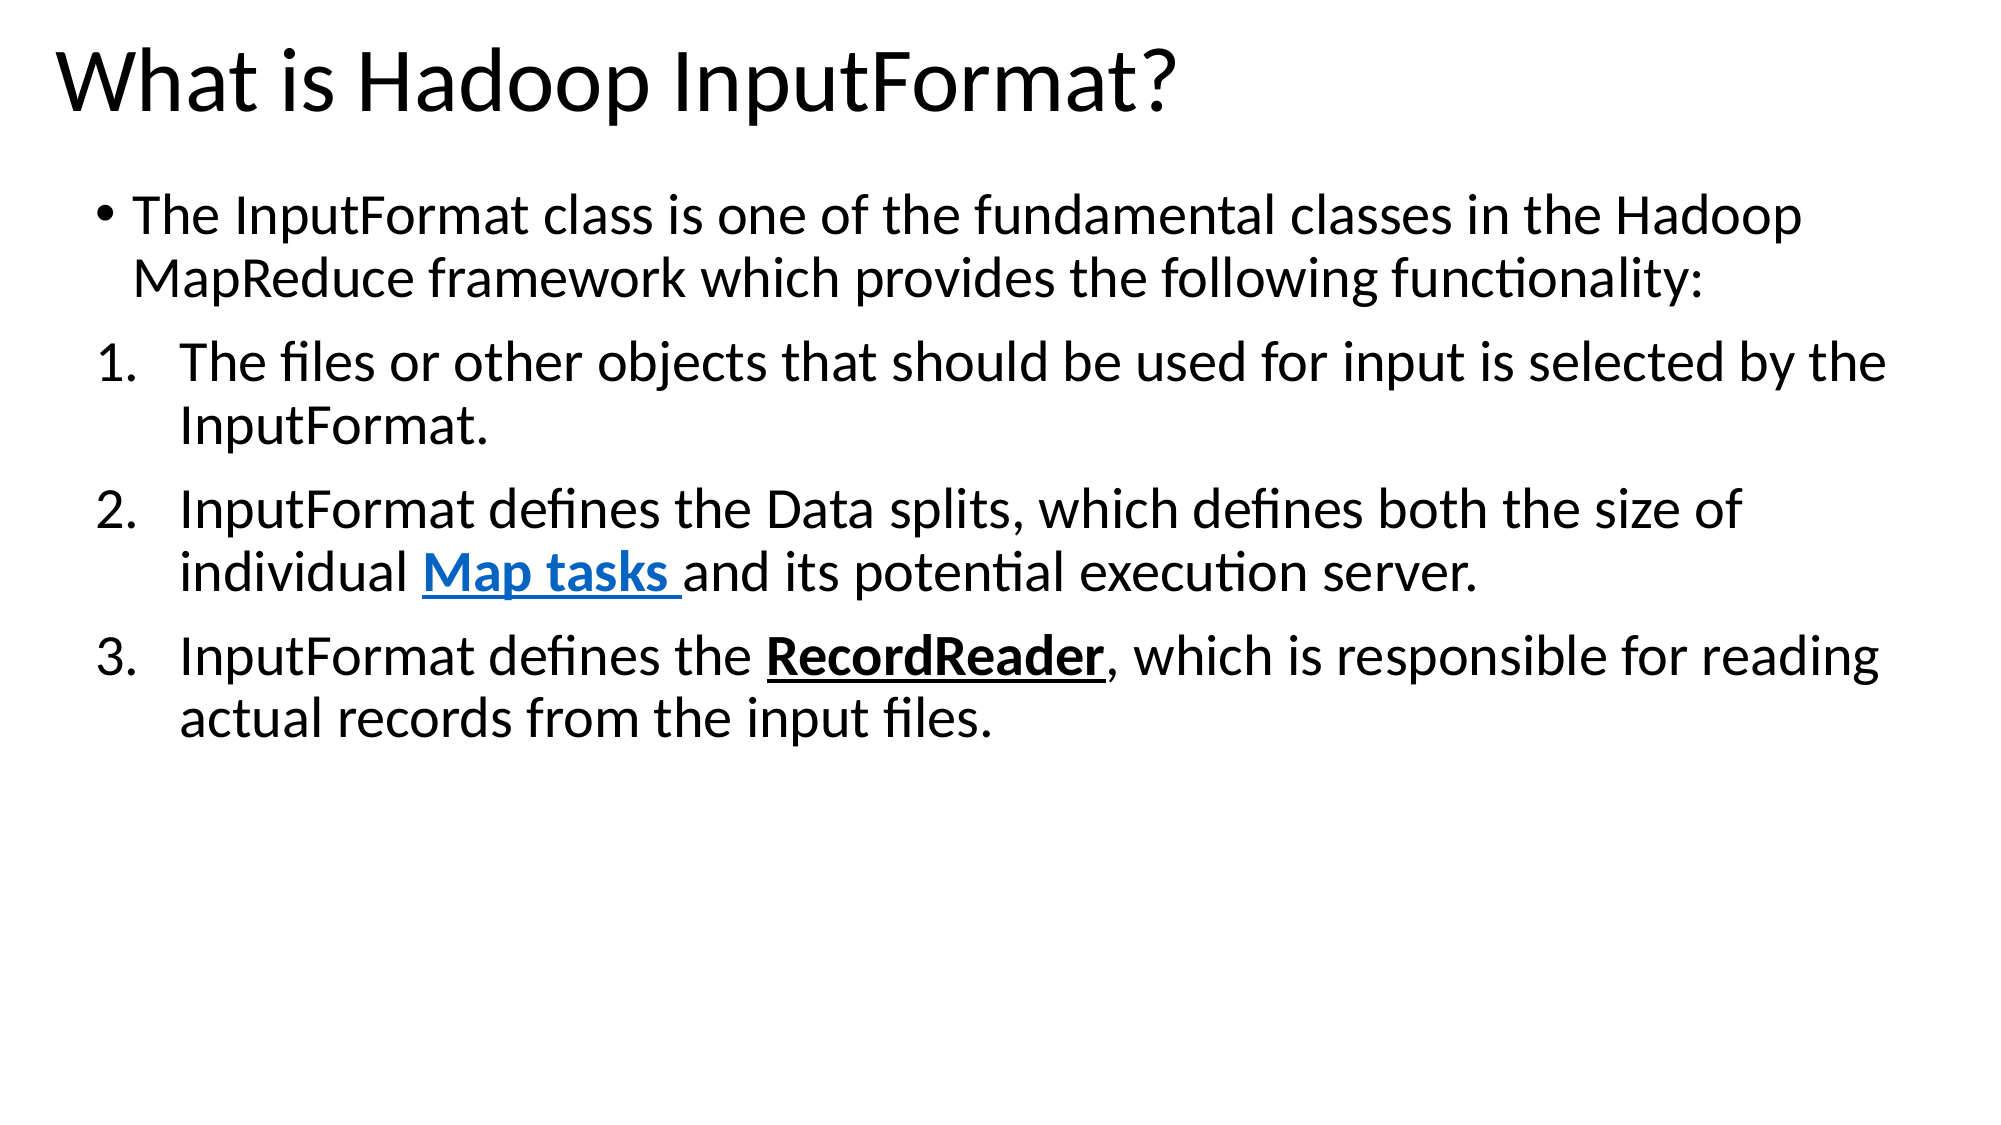

# What is Hadoop InputFormat?
The InputFormat class is one of the fundamental classes in the Hadoop MapReduce framework which provides the following functionality:
The files or other objects that should be used for input is selected by the InputFormat.
InputFormat defines the Data splits, which defines both the size of individual Map tasks and its potential execution server.
InputFormat defines the RecordReader, which is responsible for reading actual records from the input files.